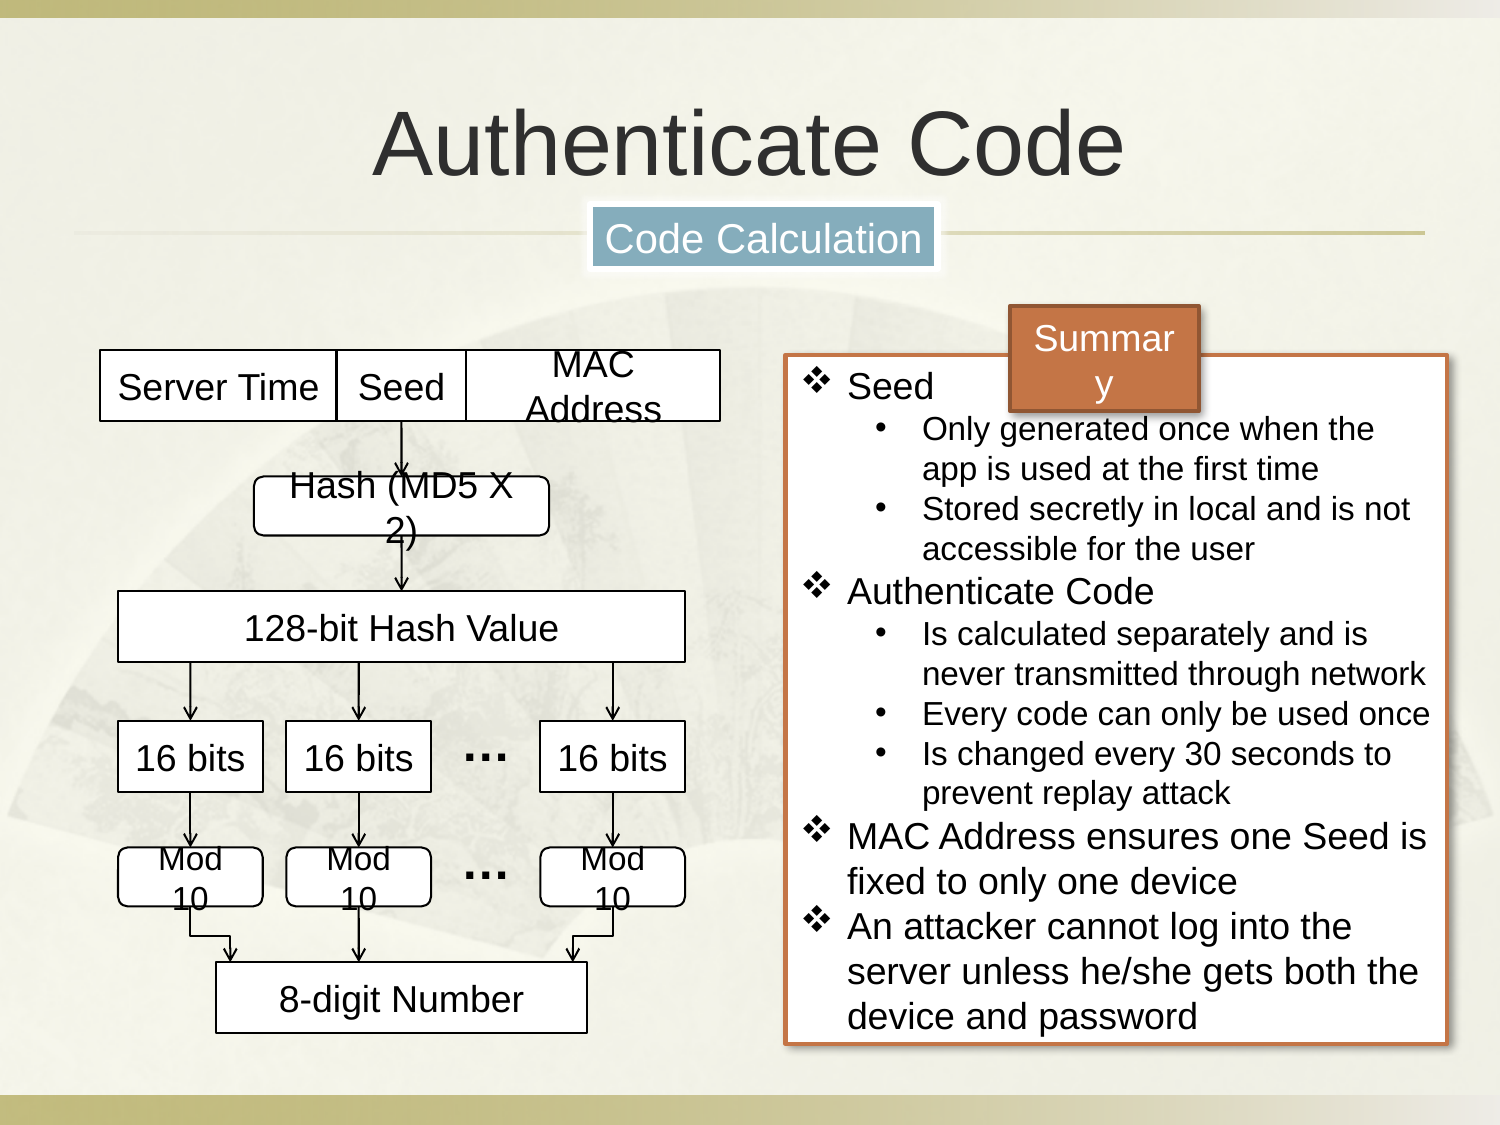

# Authenticate Code
Code Calculation
Summary
Server Time
Seed
MAC Address
Hash (MD5 X 2)
128-bit Hash Value
…
16 bits
16 bits
16 bits
…
Mod 10
Mod 10
Mod 10
8-digit Number
Seed
Only generated once when the app is used at the first time
Stored secretly in local and is not accessible for the user
Authenticate Code
Is calculated separately and is never transmitted through network
Every code can only be used once
Is changed every 30 seconds to prevent replay attack
MAC Address ensures one Seed is fixed to only one device
An attacker cannot log into the server unless he/she gets both the device and password